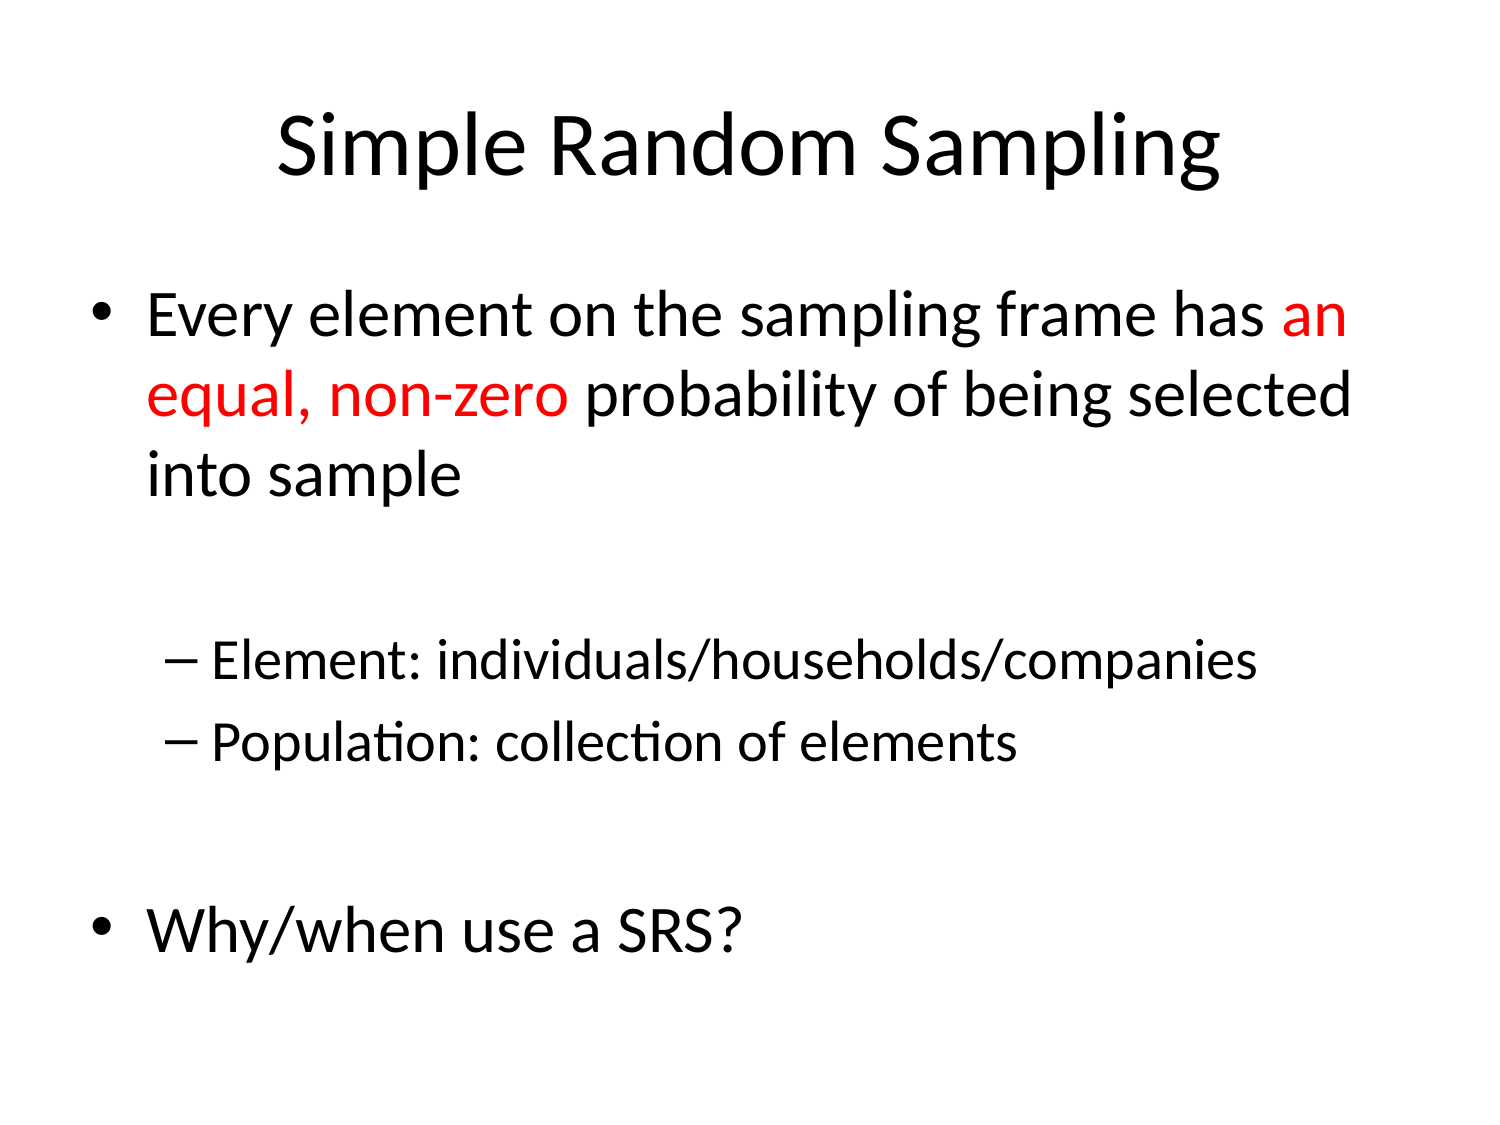

# Simple Random Sampling
Every element on the sampling frame has an equal, non-zero probability of being selected into sample

Element: individuals/households/companies
Population: collection of elements

Why/when use a SRS?